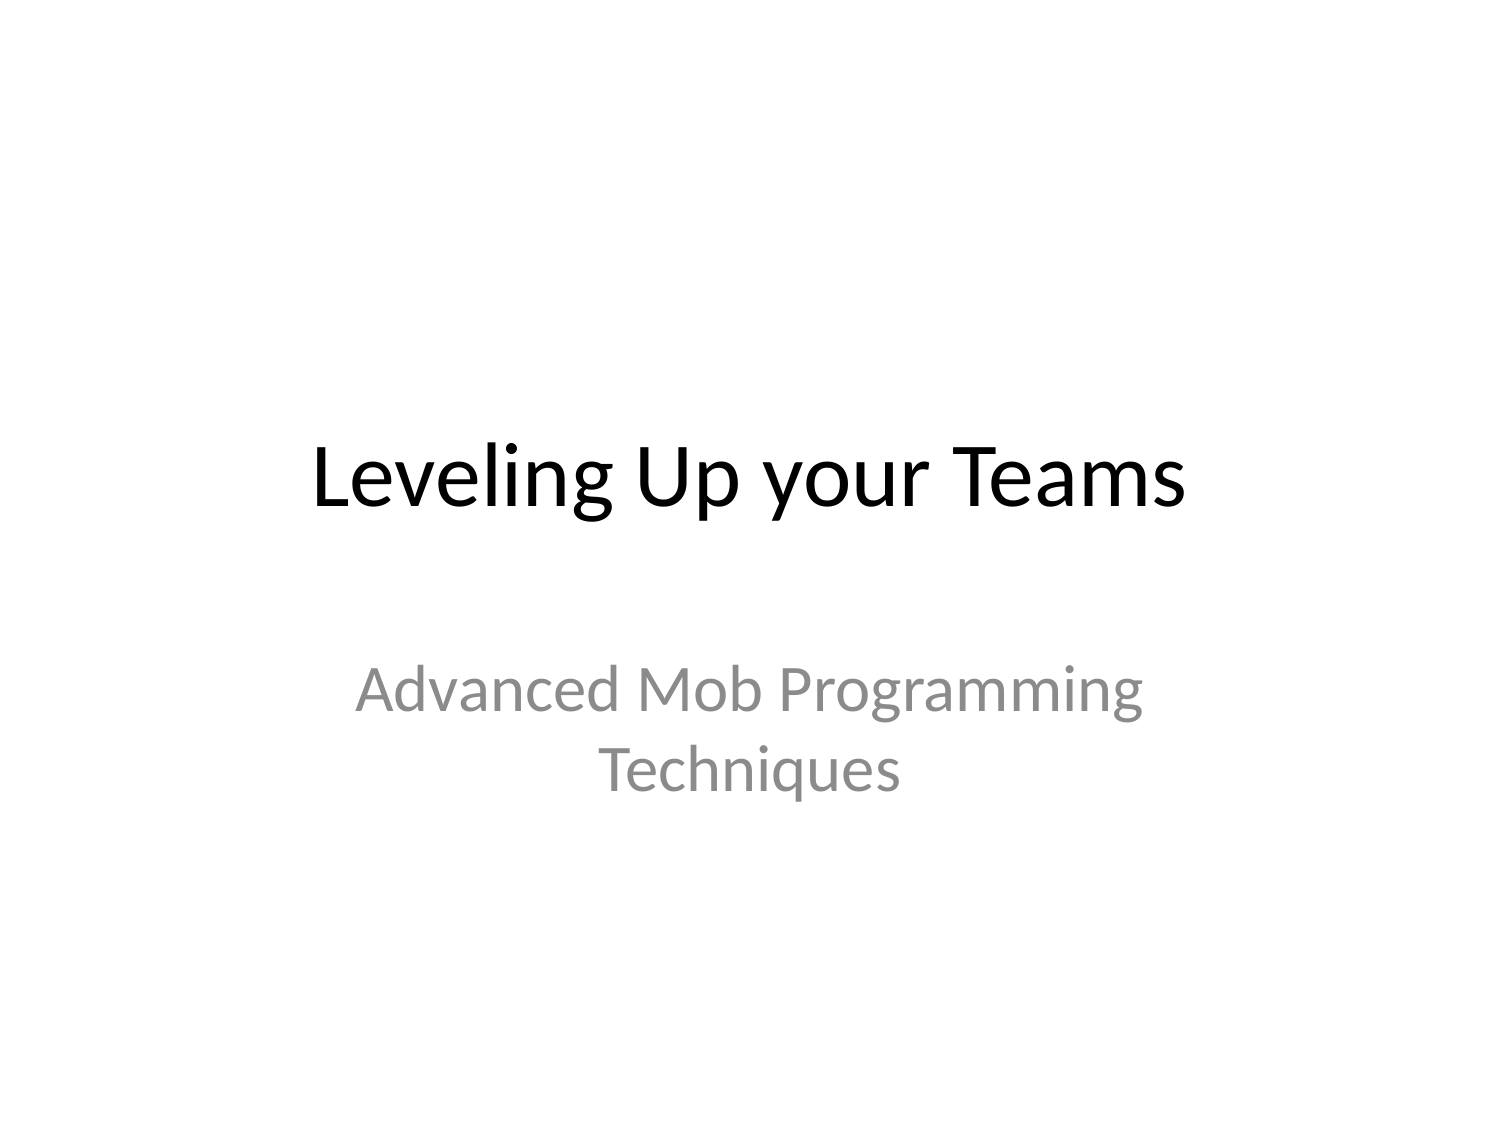

# Leveling Up your Teams
Advanced Mob Programming Techniques